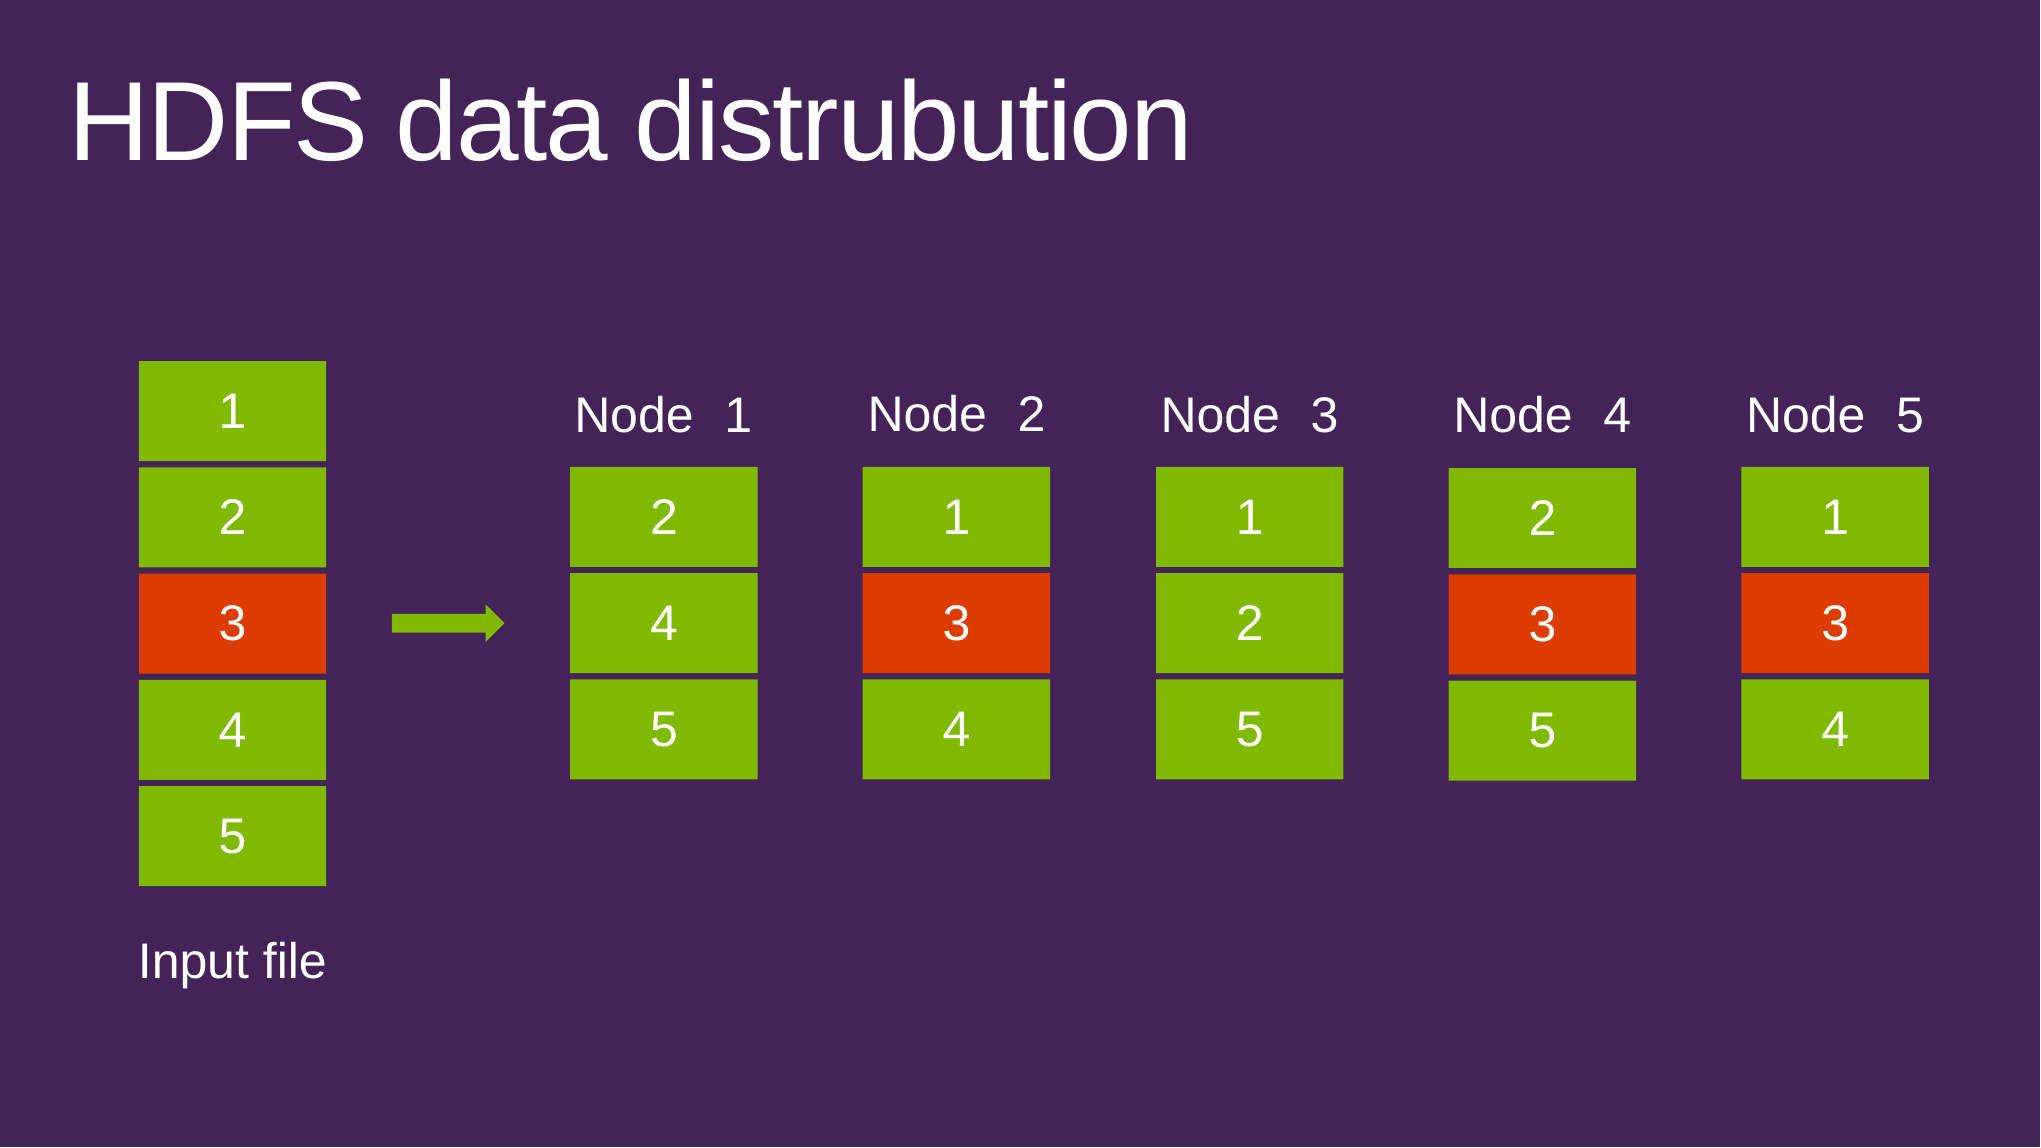

# HDFS data distrubution
1
2
3
4
5
Node 	2
Node 	1
Node 	3
Node 	5
Node 	4
2
4
5
1
3
4
1
2
5
1
3
4
2
3
5

Input file